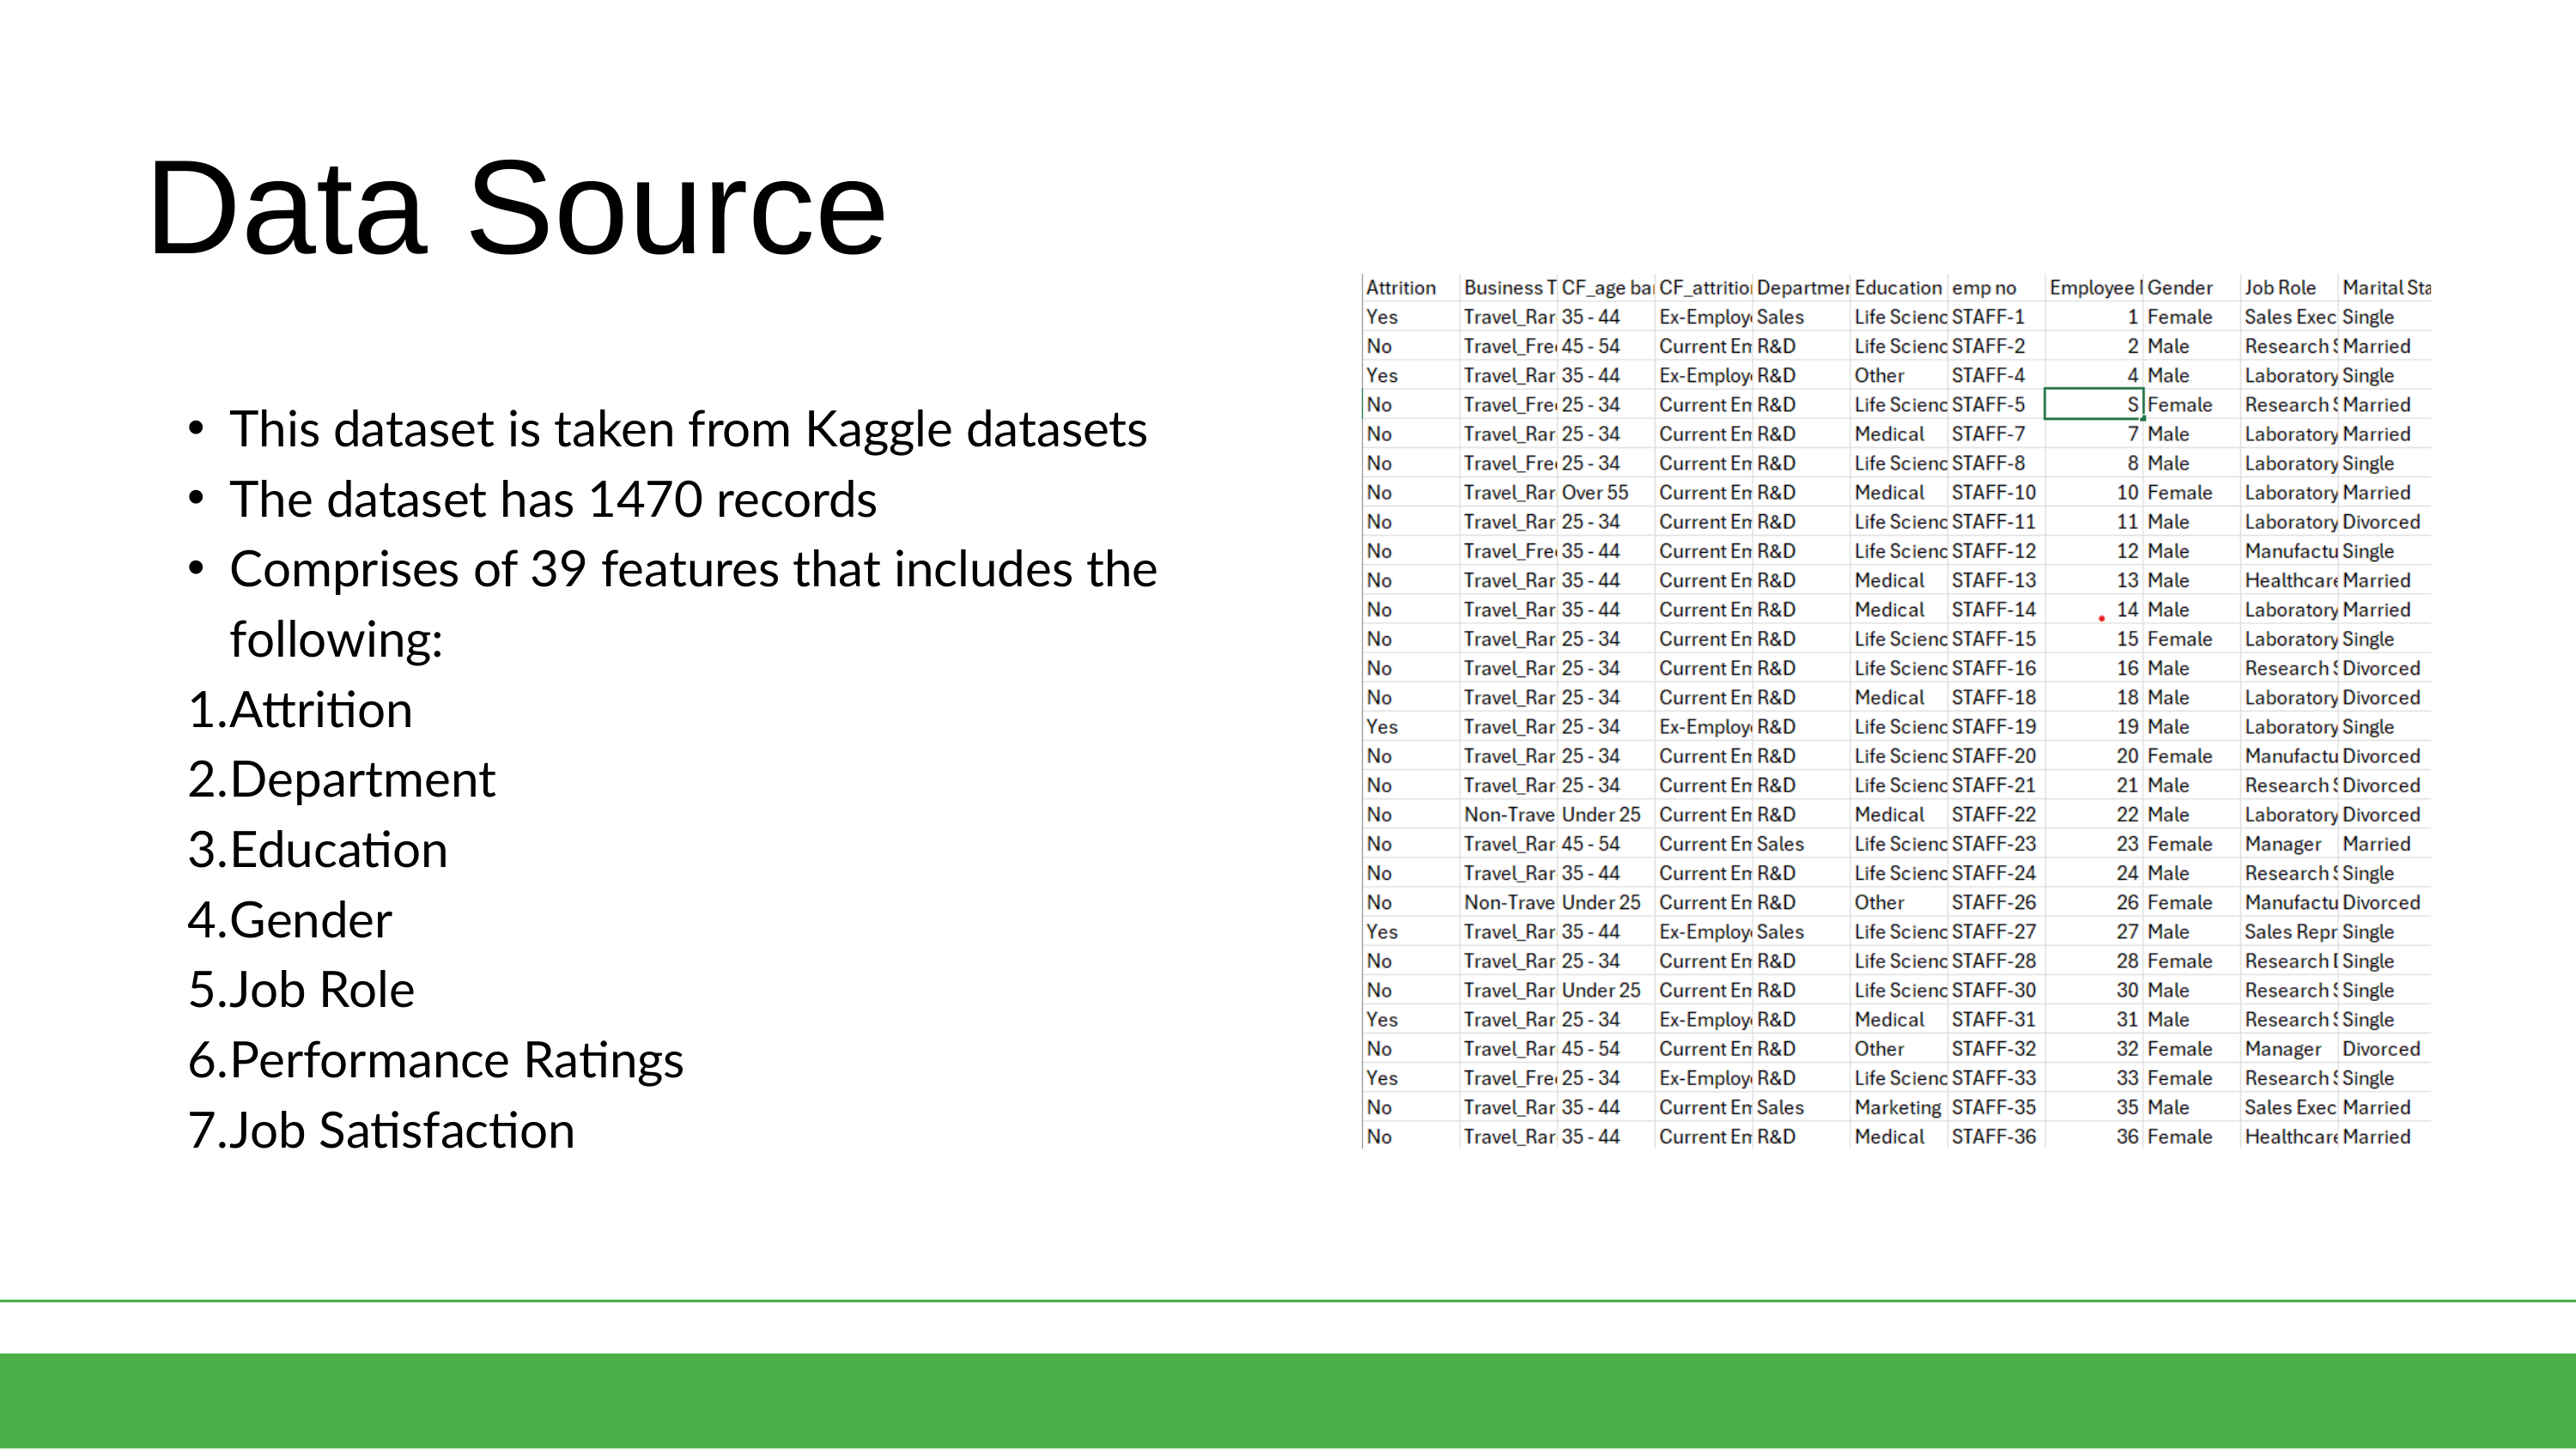

Data Source

This dataset is taken from Kaggle datasets
The dataset has 1470 records
Comprises of 39 features that includes the following:
Attrition
Department
Education
Gender
Job Role
Performance Ratings
Job Satisfaction